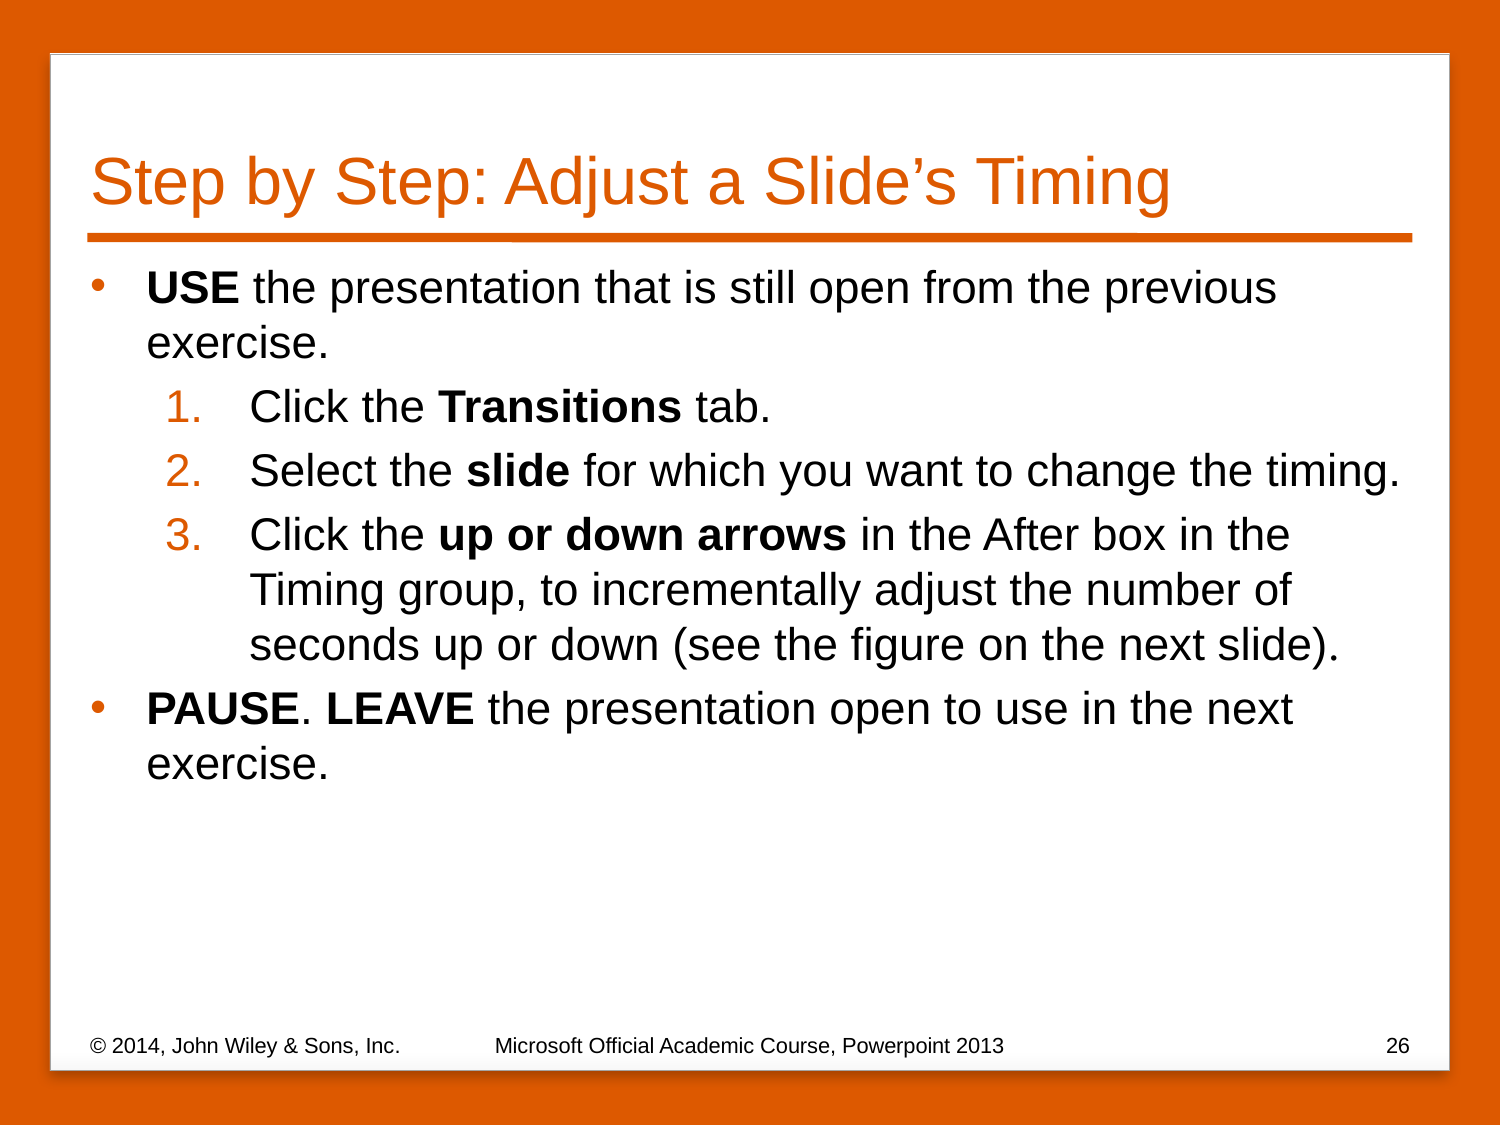

# Step by Step: Adjust a Slide’s Timing
USE the presentation that is still open from the previous exercise.
Click the Transitions tab.
Select the slide for which you want to change the timing.
Click the up or down arrows in the After box in the Timing group, to incrementally adjust the number of seconds up or down (see the figure on the next slide).
PAUSE. LEAVE the presentation open to use in the next exercise.
© 2014, John Wiley & Sons, Inc.
Microsoft Official Academic Course, Powerpoint 2013
26